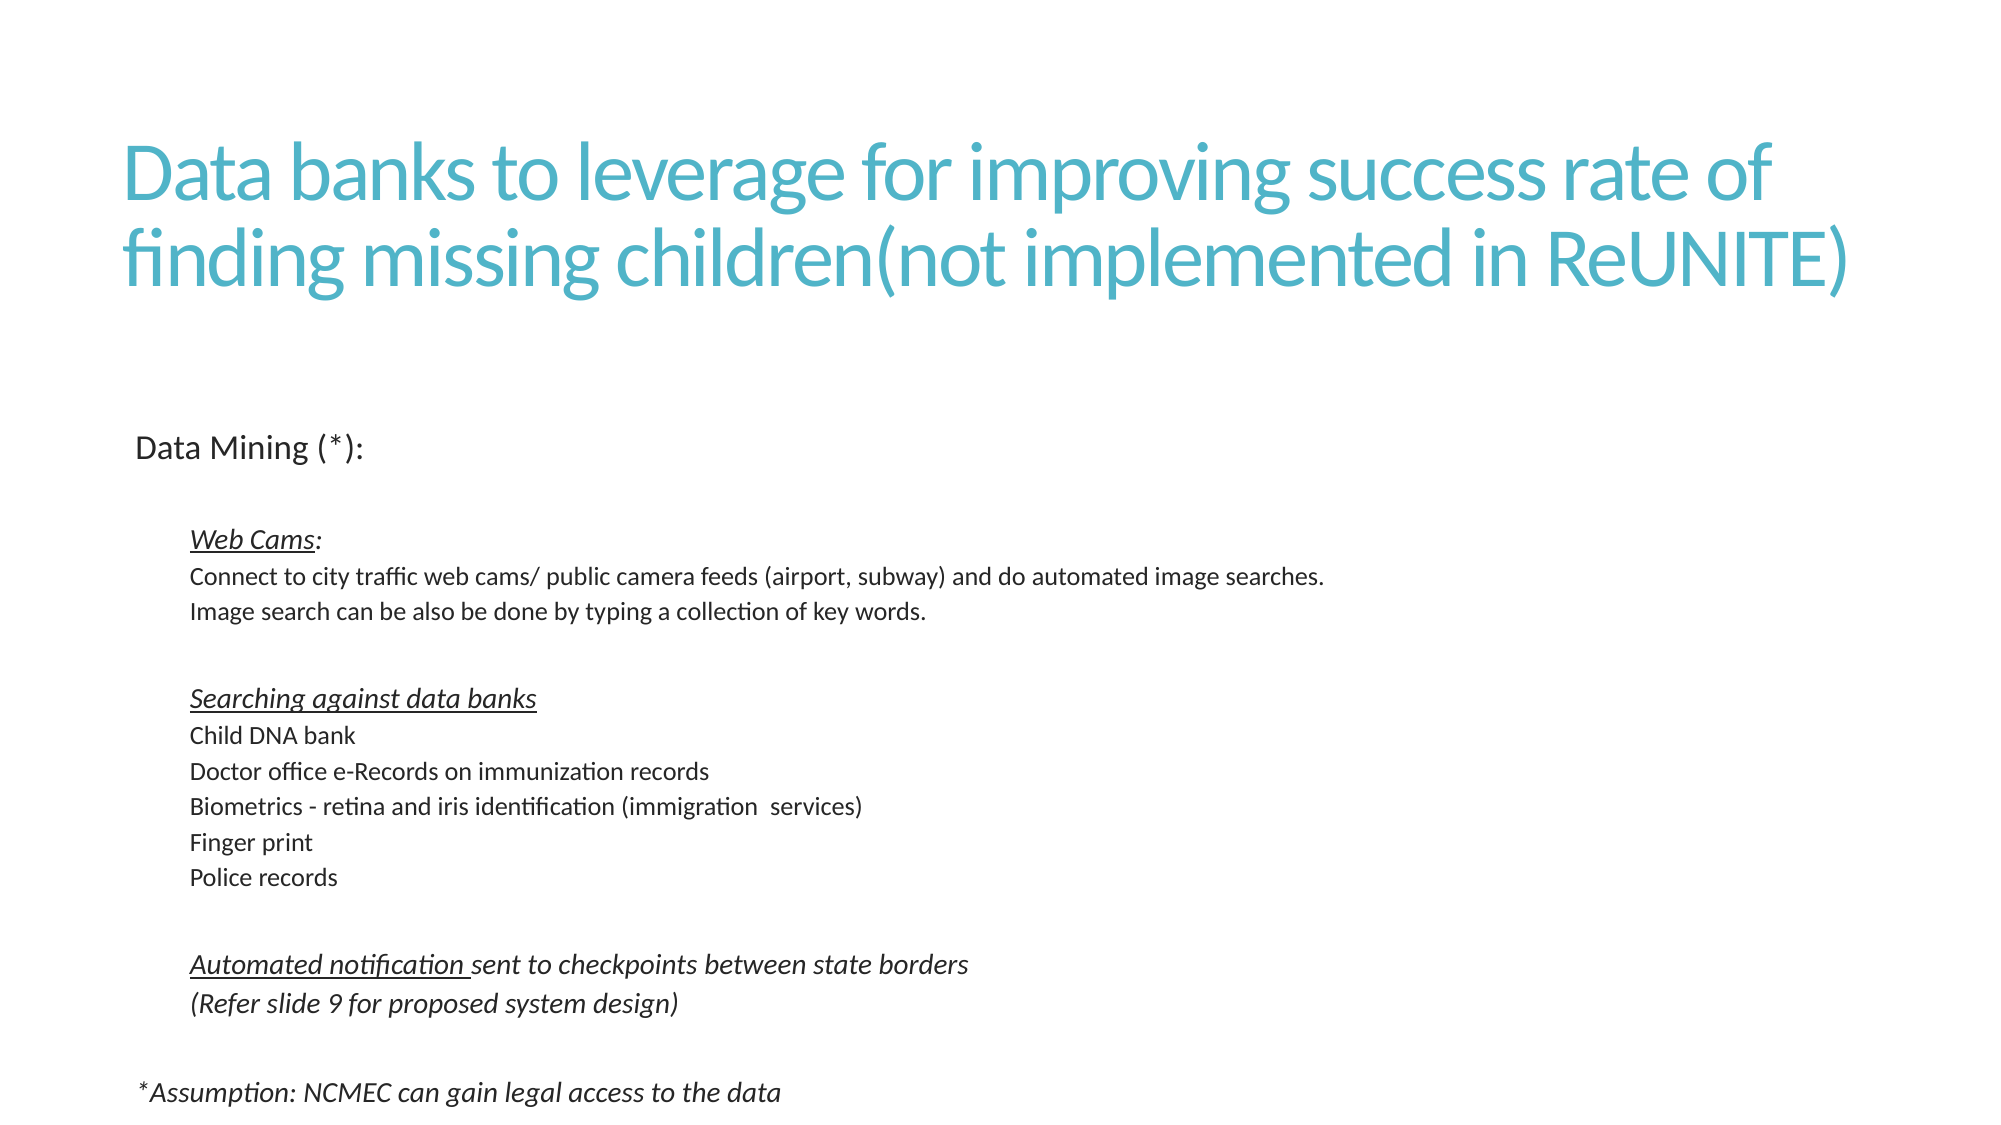

# Data banks to leverage for improving success rate of finding missing children(not implemented in ReUNITE)
Data Mining (*):

Web Cams:
Connect to city traffic web cams/ public camera feeds (airport, subway) and do automated image searches.
Image search can be also be done by typing a collection of key words.

Searching against data banks
Child DNA bank
Doctor office e-Records on immunization records
Biometrics - retina and iris identification (immigration  services)
Finger print
Police records

Automated notification sent to checkpoints between state borders
(Refer slide 9 for proposed system design)

*Assumption: NCMEC can gain legal access to the data